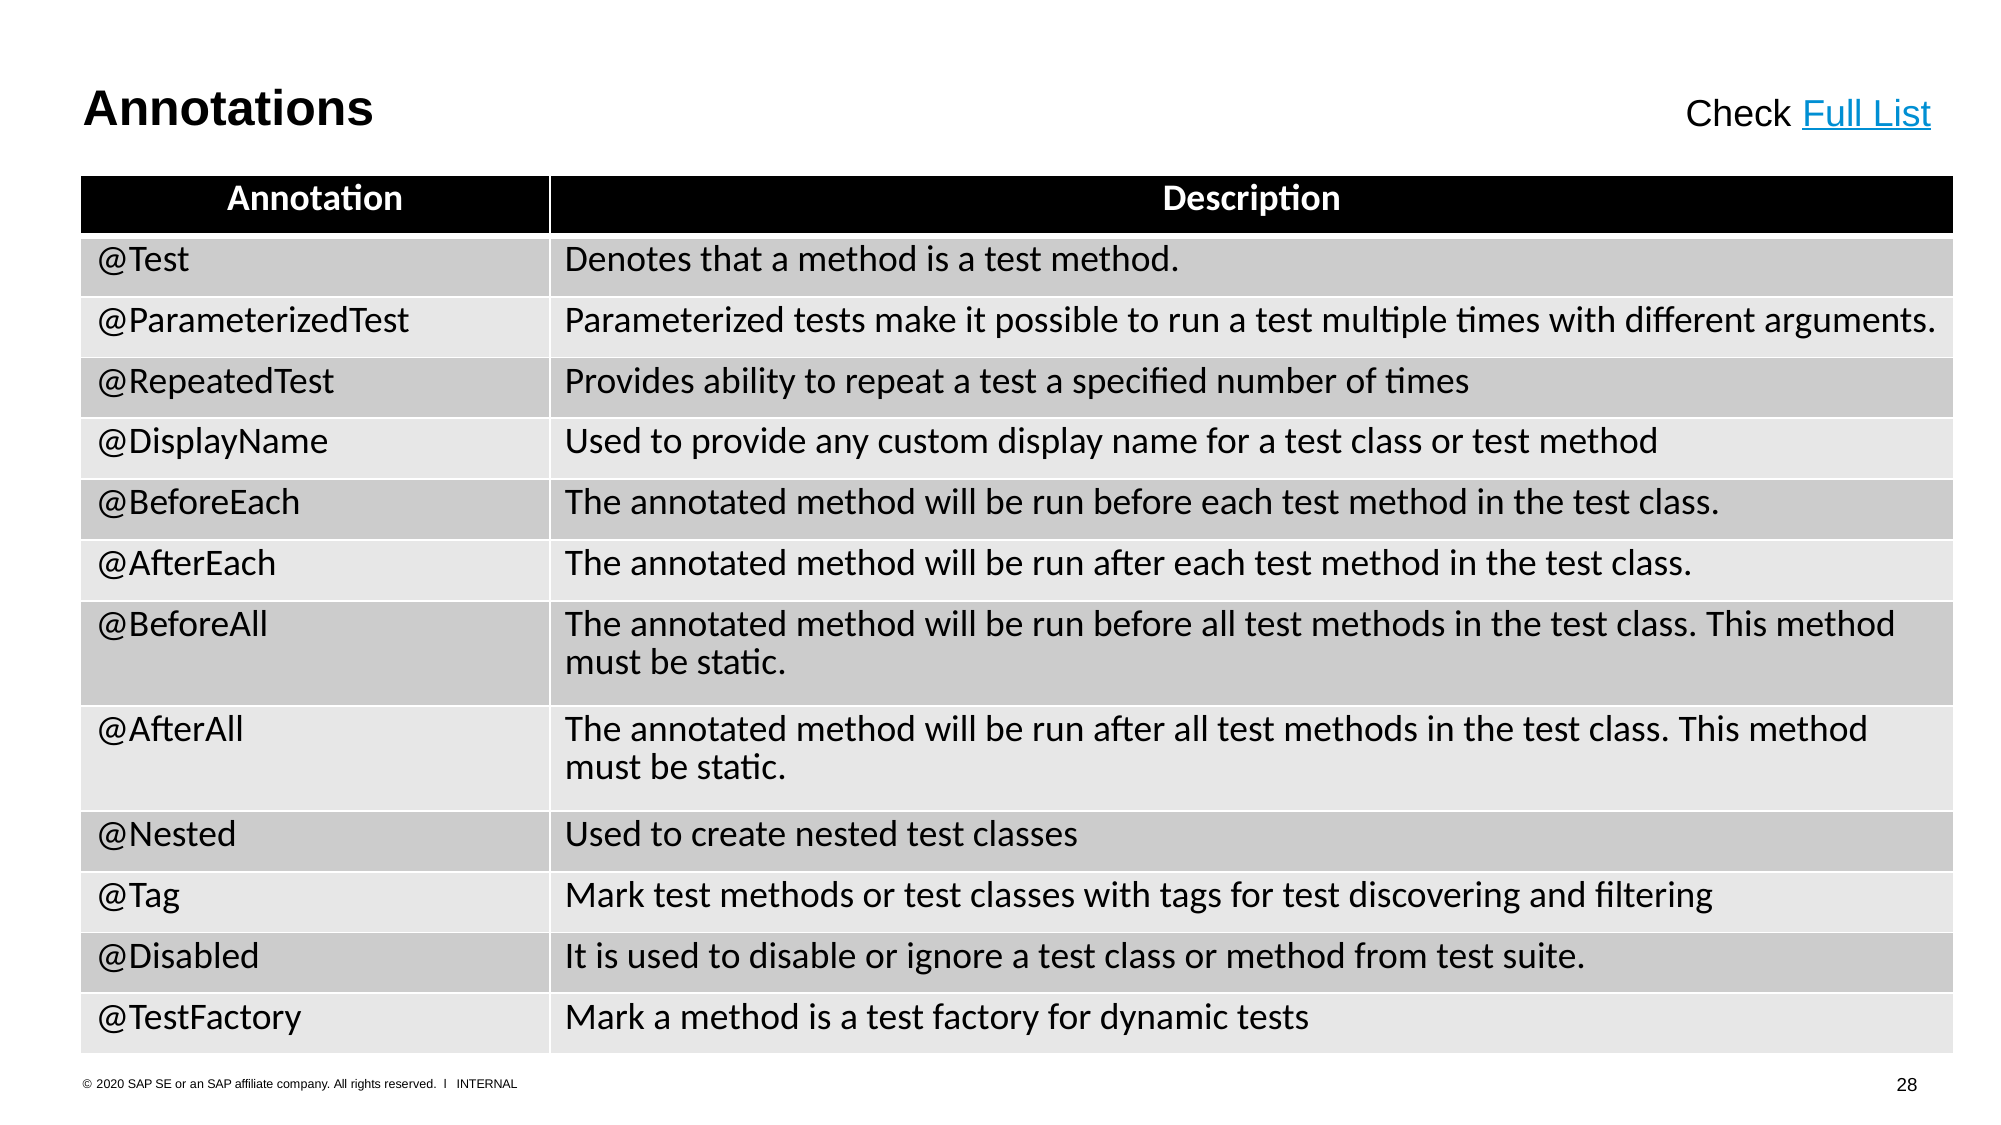

# Annotations
Check Full List
| Annotation | Description |
| --- | --- |
| @Test | Denotes that a method is a test method. |
| @ParameterizedTest | Parameterized tests make it possible to run a test multiple times with different arguments. |
| @RepeatedTest | Provides ability to repeat a test a specified number of times |
| @DisplayName | Used to provide any custom display name for a test class or test method |
| @BeforeEach | The annotated method will be run before each test method in the test class. |
| @AfterEach | The annotated method will be run after each test method in the test class. |
| @BeforeAll | The annotated method will be run before all test methods in the test class. This method must be static. |
| @AfterAll | The annotated method will be run after all test methods in the test class. This method must be static. |
| @Nested | Used to create nested test classes |
| @Tag | Mark test methods or test classes with tags for test discovering and filtering |
| @Disabled | It is used to disable or ignore a test class or method from test suite. |
| @TestFactory | Mark a method is a test factory for dynamic tests |
28
© 2020 SAP SE or an SAP affiliate company. All rights reserved. ǀ INTERNAL